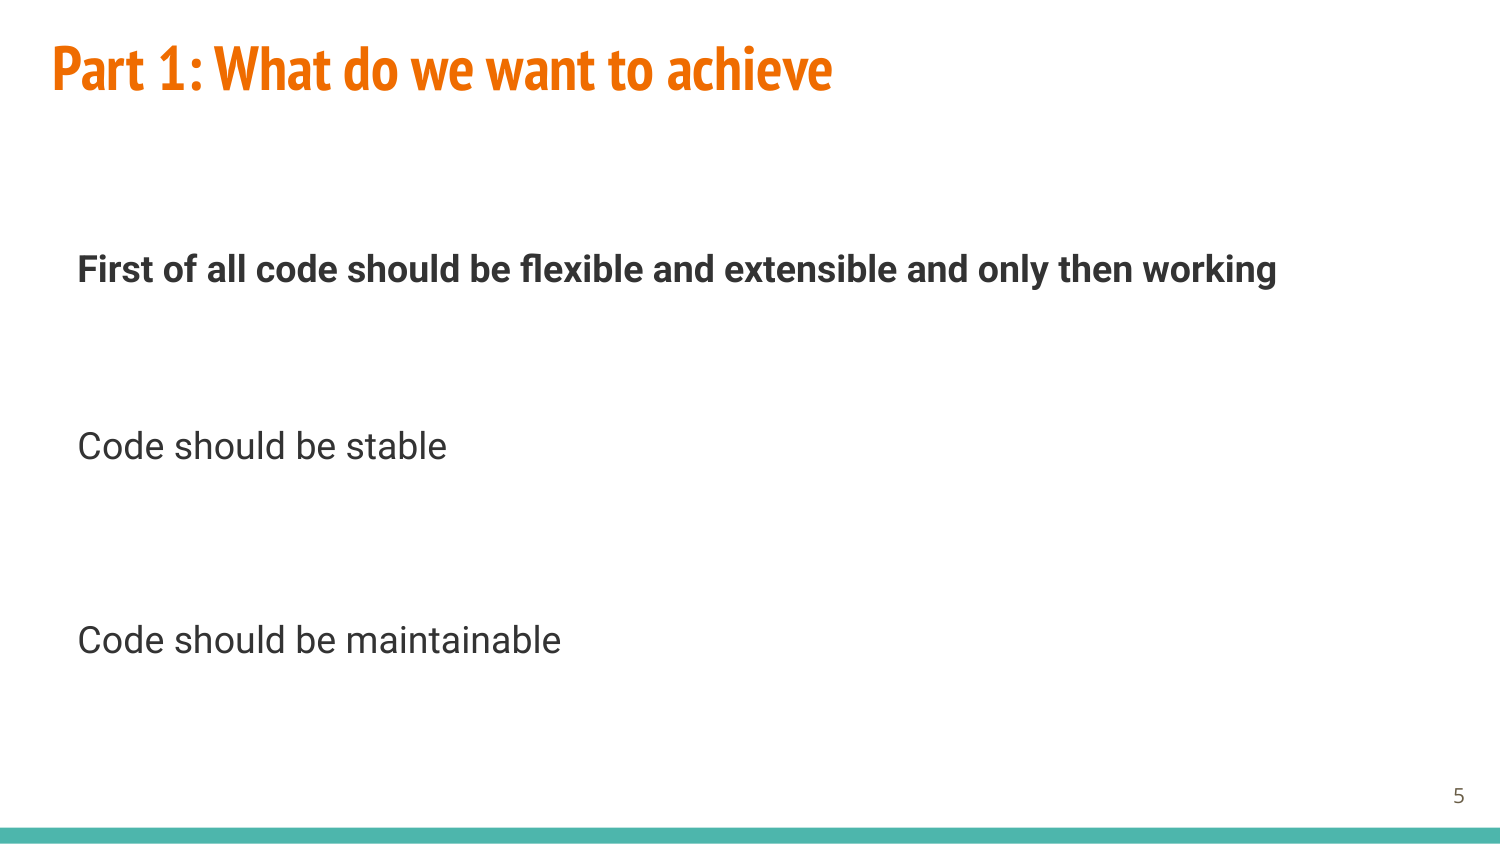

# Part 1: What do we want to achieve
First of all code should be flexible and extensible and only then working

Code should be stable
Code should be maintainable
5